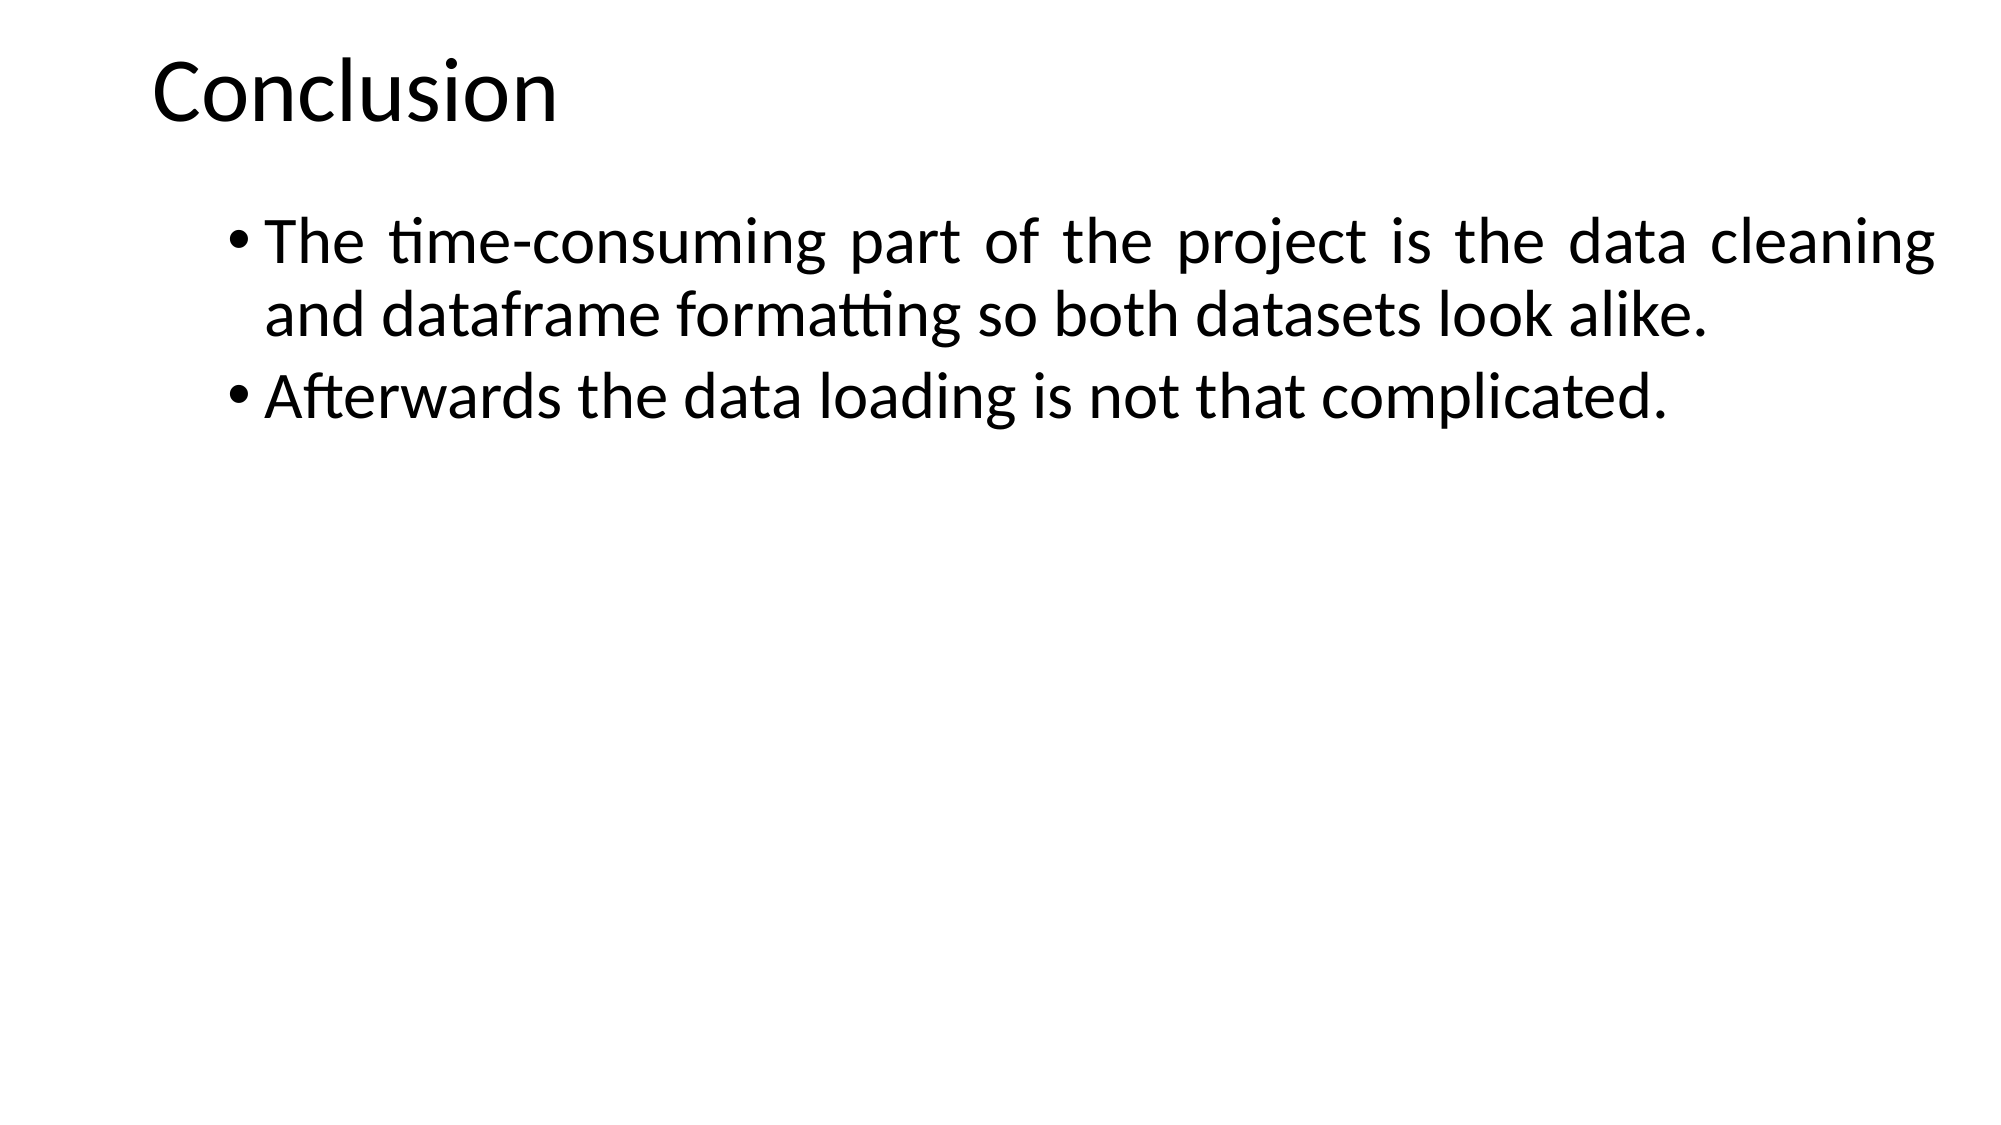

# Conclusion
The time-consuming part of the project is the data cleaning and dataframe formatting so both datasets look alike.
Afterwards the data loading is not that complicated.